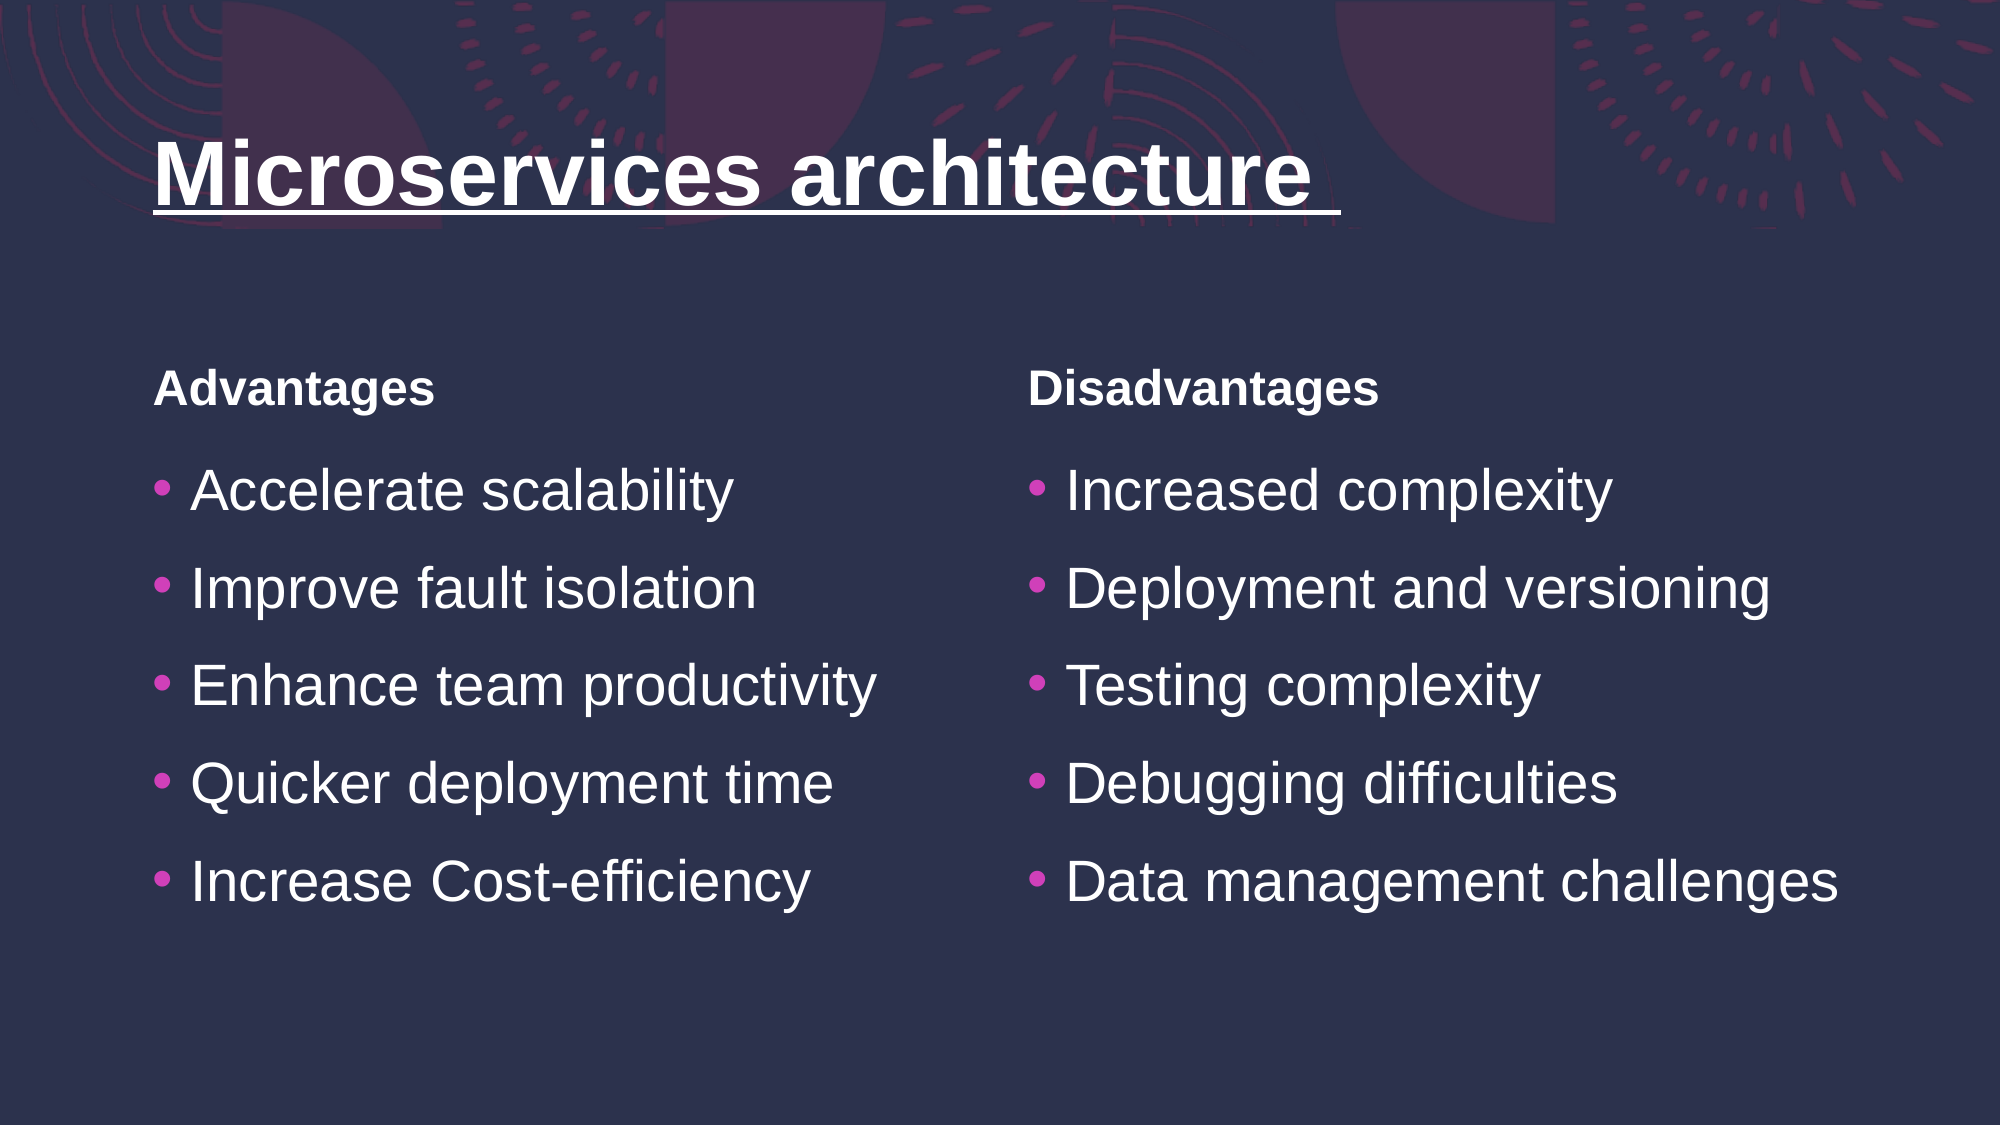

# Microservices architecture
Advantages
Disadvantages
Accelerate scalability
Improve fault isolation
Enhance team productivity
Quicker deployment time
Increase Cost-efficiency
Increased complexity
Deployment and versioning
Testing complexity
Debugging difficulties
Data management challenges